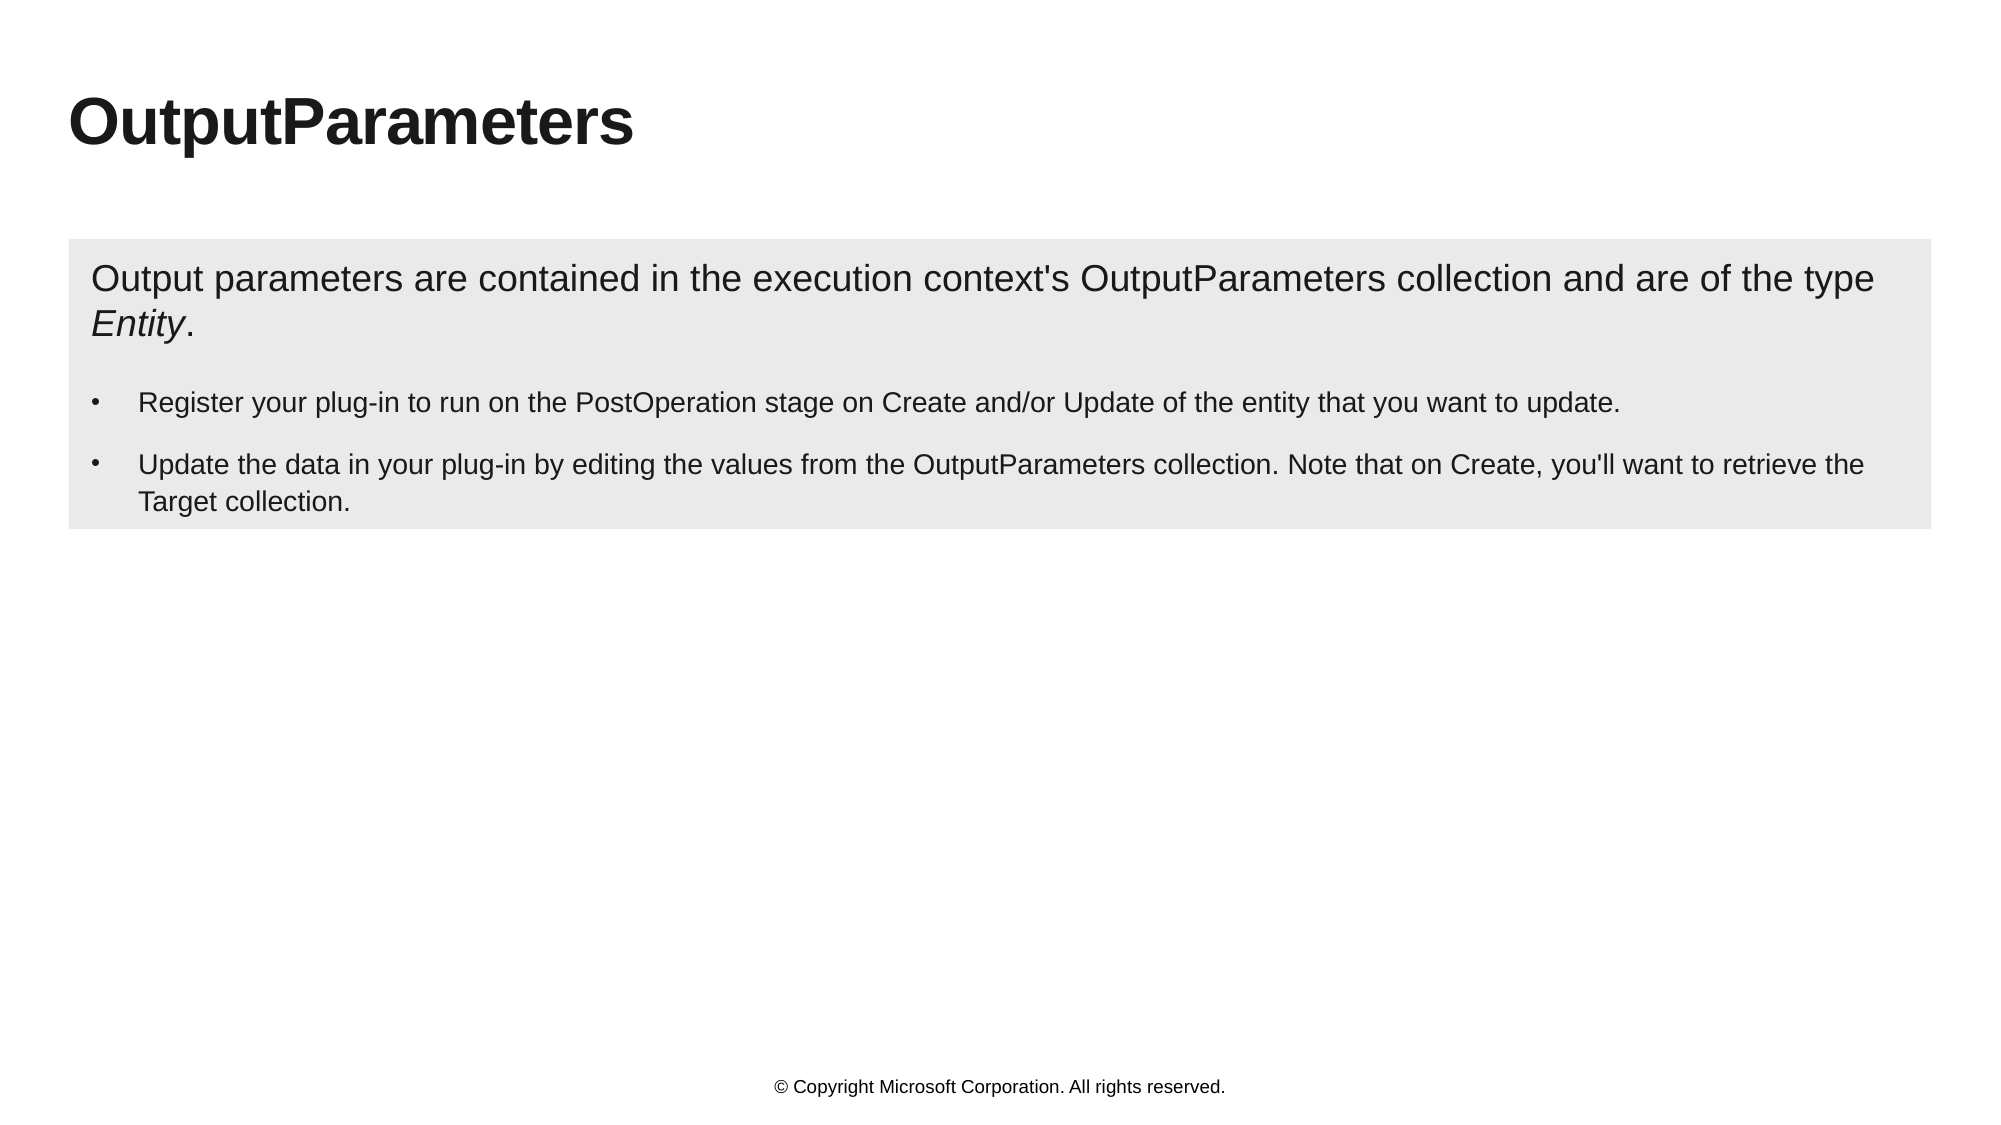

# OutputParameters
Output parameters are contained in the execution context's OutputParameters collection and are of the type Entity.
Register your plug-in to run on the PostOperation stage on Create and/or Update of the entity that you want to update.
Update the data in your plug-in by editing the values from the OutputParameters collection. Note that on Create, you'll want to retrieve the Target collection.